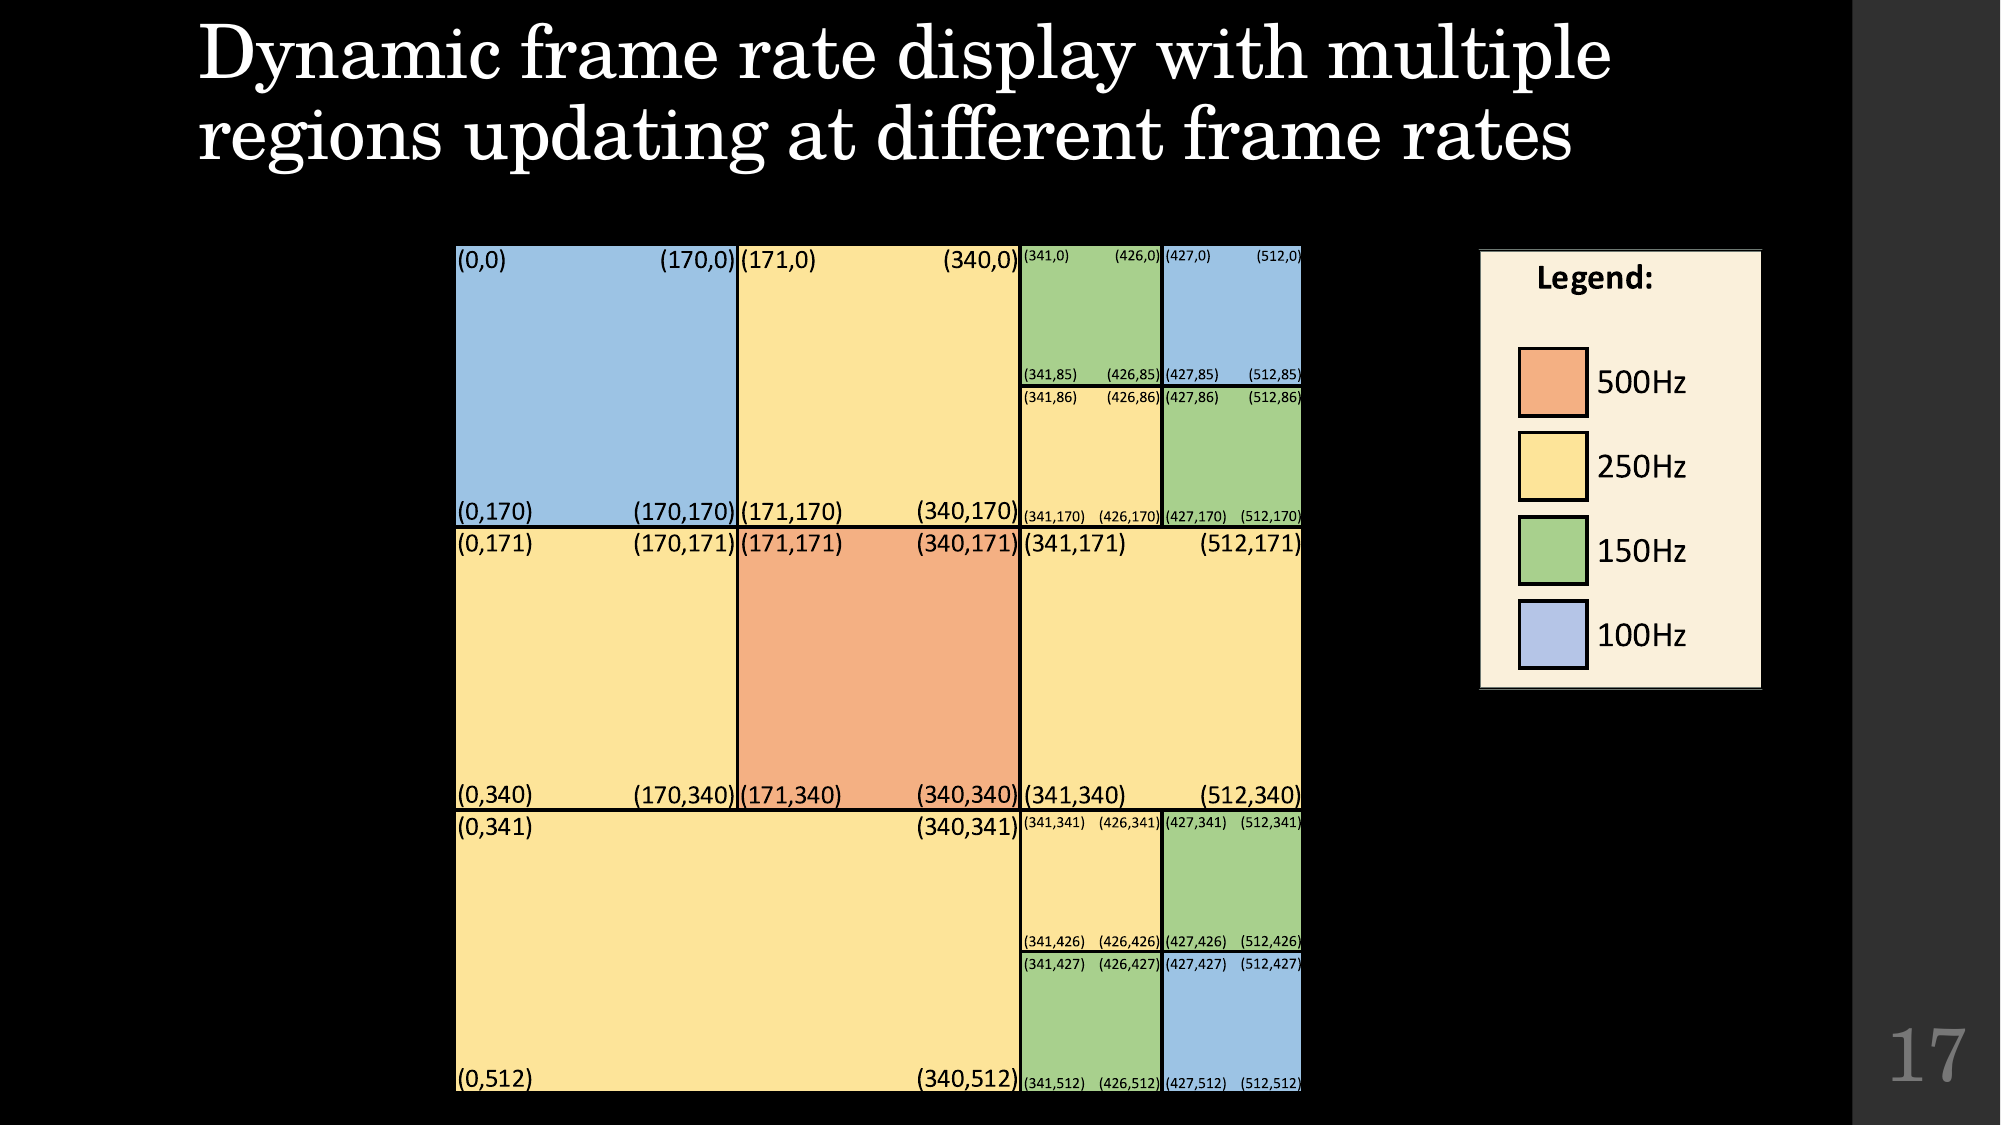

# Dynamic frame rate display with multiple regions updating at different frame rates

17